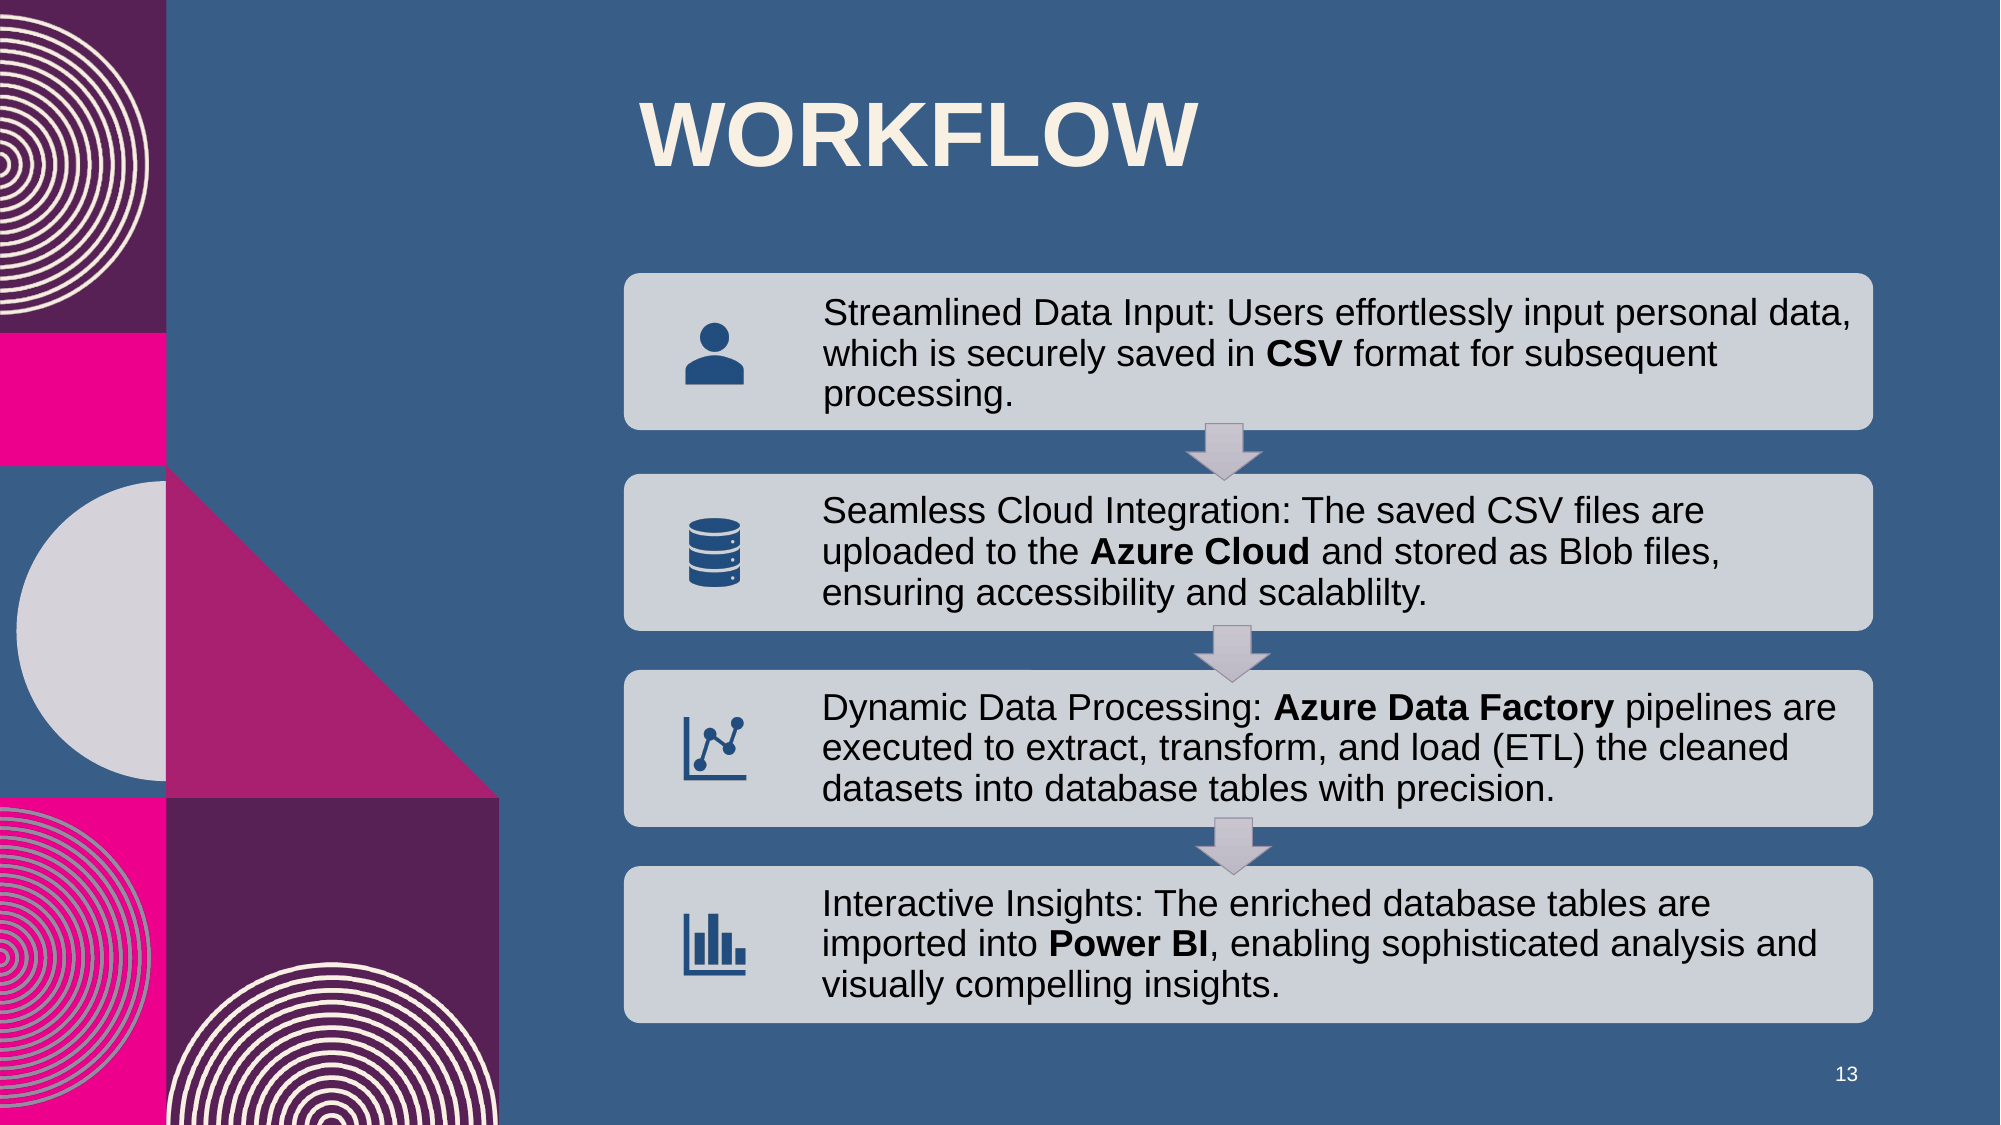

# workflow
Streamlined Data Input: Users effortlessly input personal data, which is securely saved in CSV format for subsequent processing.
Seamless Cloud Integration: The saved CSV files are uploaded to the Azure Cloud and stored as Blob files, ensuring accessibility and scalablilty.
Dynamic Data Processing: Azure Data Factory pipelines are executed to extract, transform, and load (ETL) the cleaned datasets into database tables with precision.
Interactive Insights: The enriched database tables are imported into Power BI, enabling sophisticated analysis and visually compelling insights.

13